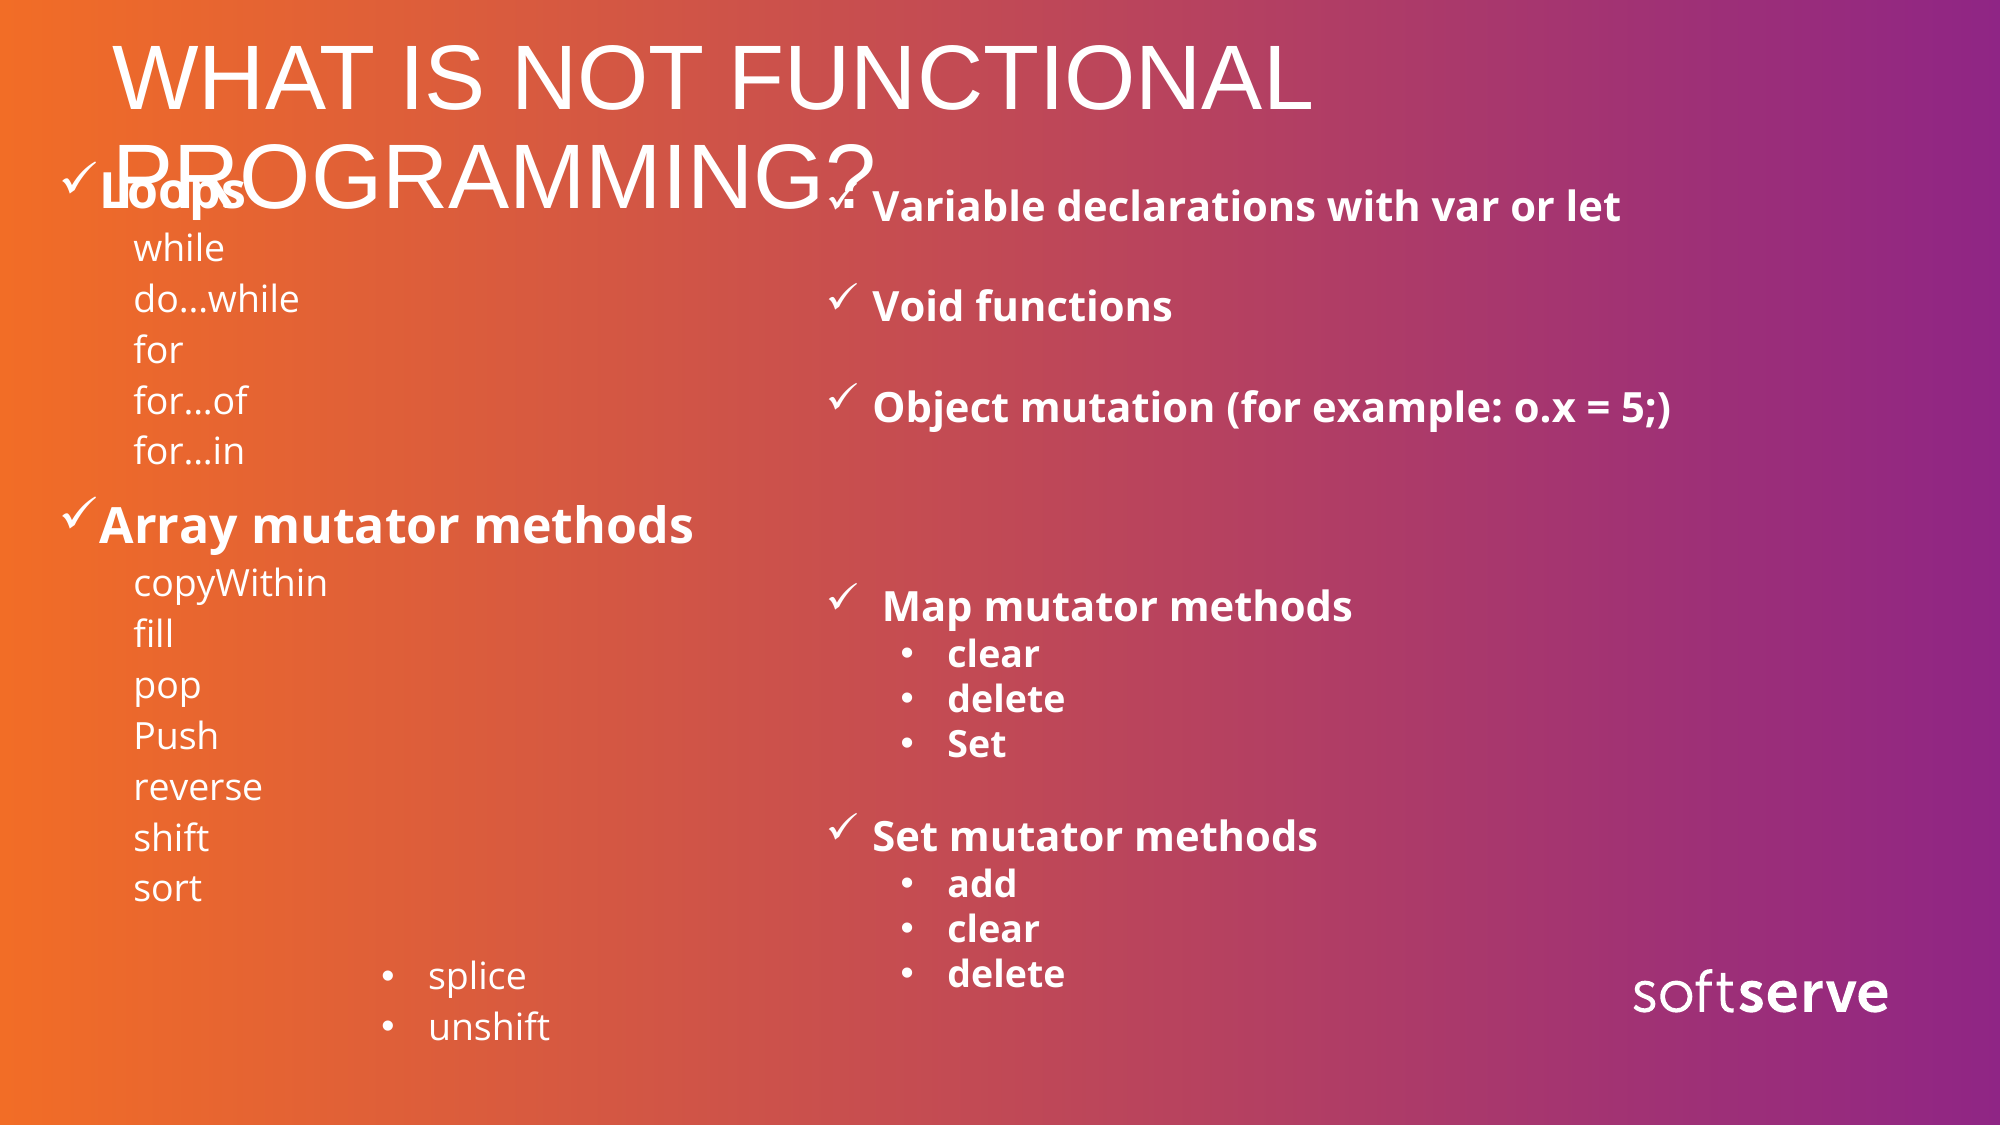

# WHAT IS NOT FUNCTIONAL PROGRAMMING?
Loops
while
do...while
for
for...of
for...in
Array mutator methods
copyWithin
fill
pop
Push
reverse
shift
sort

Variable declarations with var or let

Void functions

Object mutation (for example: o.x = 5;)
Map mutator methods
clear
delete
Set

Set mutator methods
add
clear
delete
splice
unshift